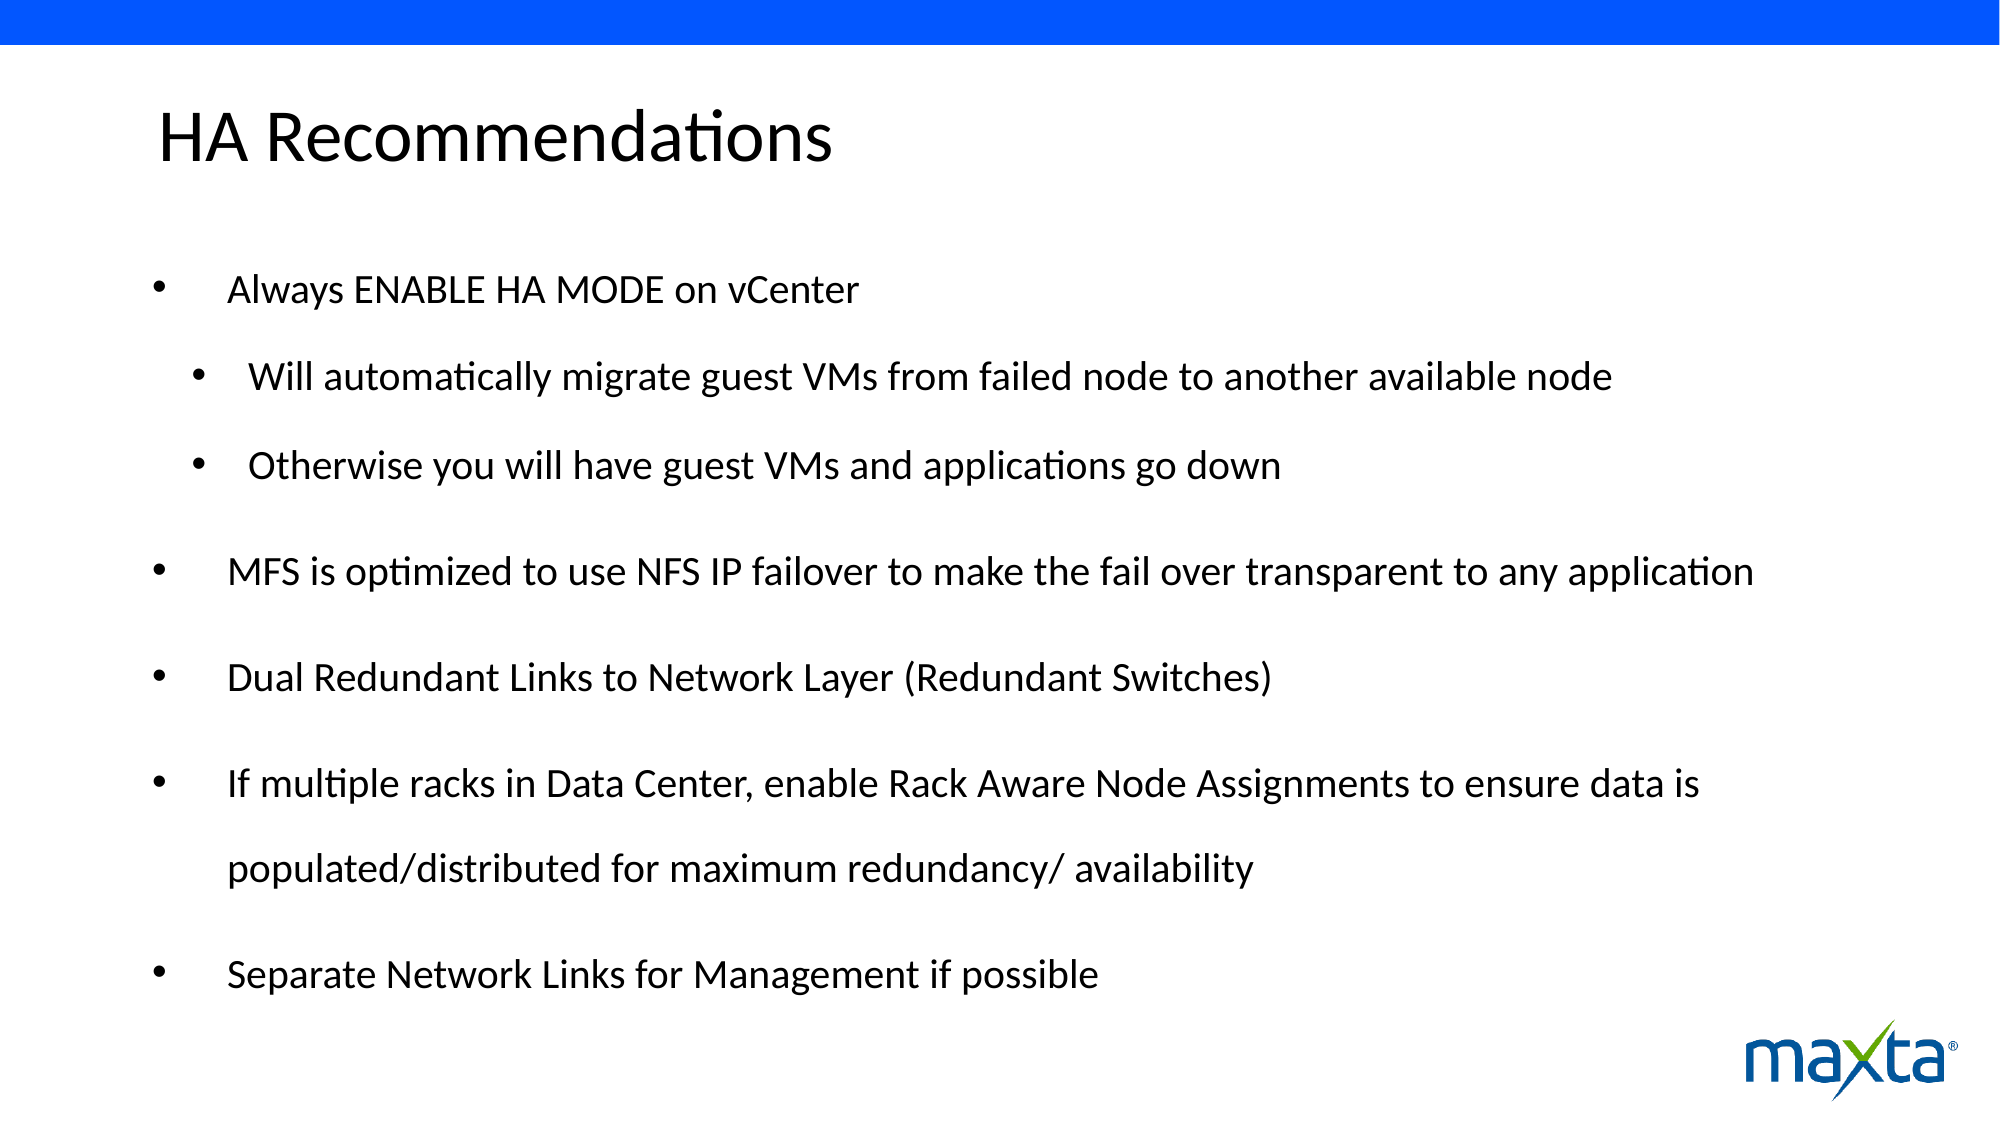

# HA Recommendations
Always ENABLE HA MODE on vCenter
Will automatically migrate guest VMs from failed node to another available node
Otherwise you will have guest VMs and applications go down
MFS is optimized to use NFS IP failover to make the fail over transparent to any application
Dual Redundant Links to Network Layer (Redundant Switches)
If multiple racks in Data Center, enable Rack Aware Node Assignments to ensure data is populated/distributed for maximum redundancy/ availability
Separate Network Links for Management if possible